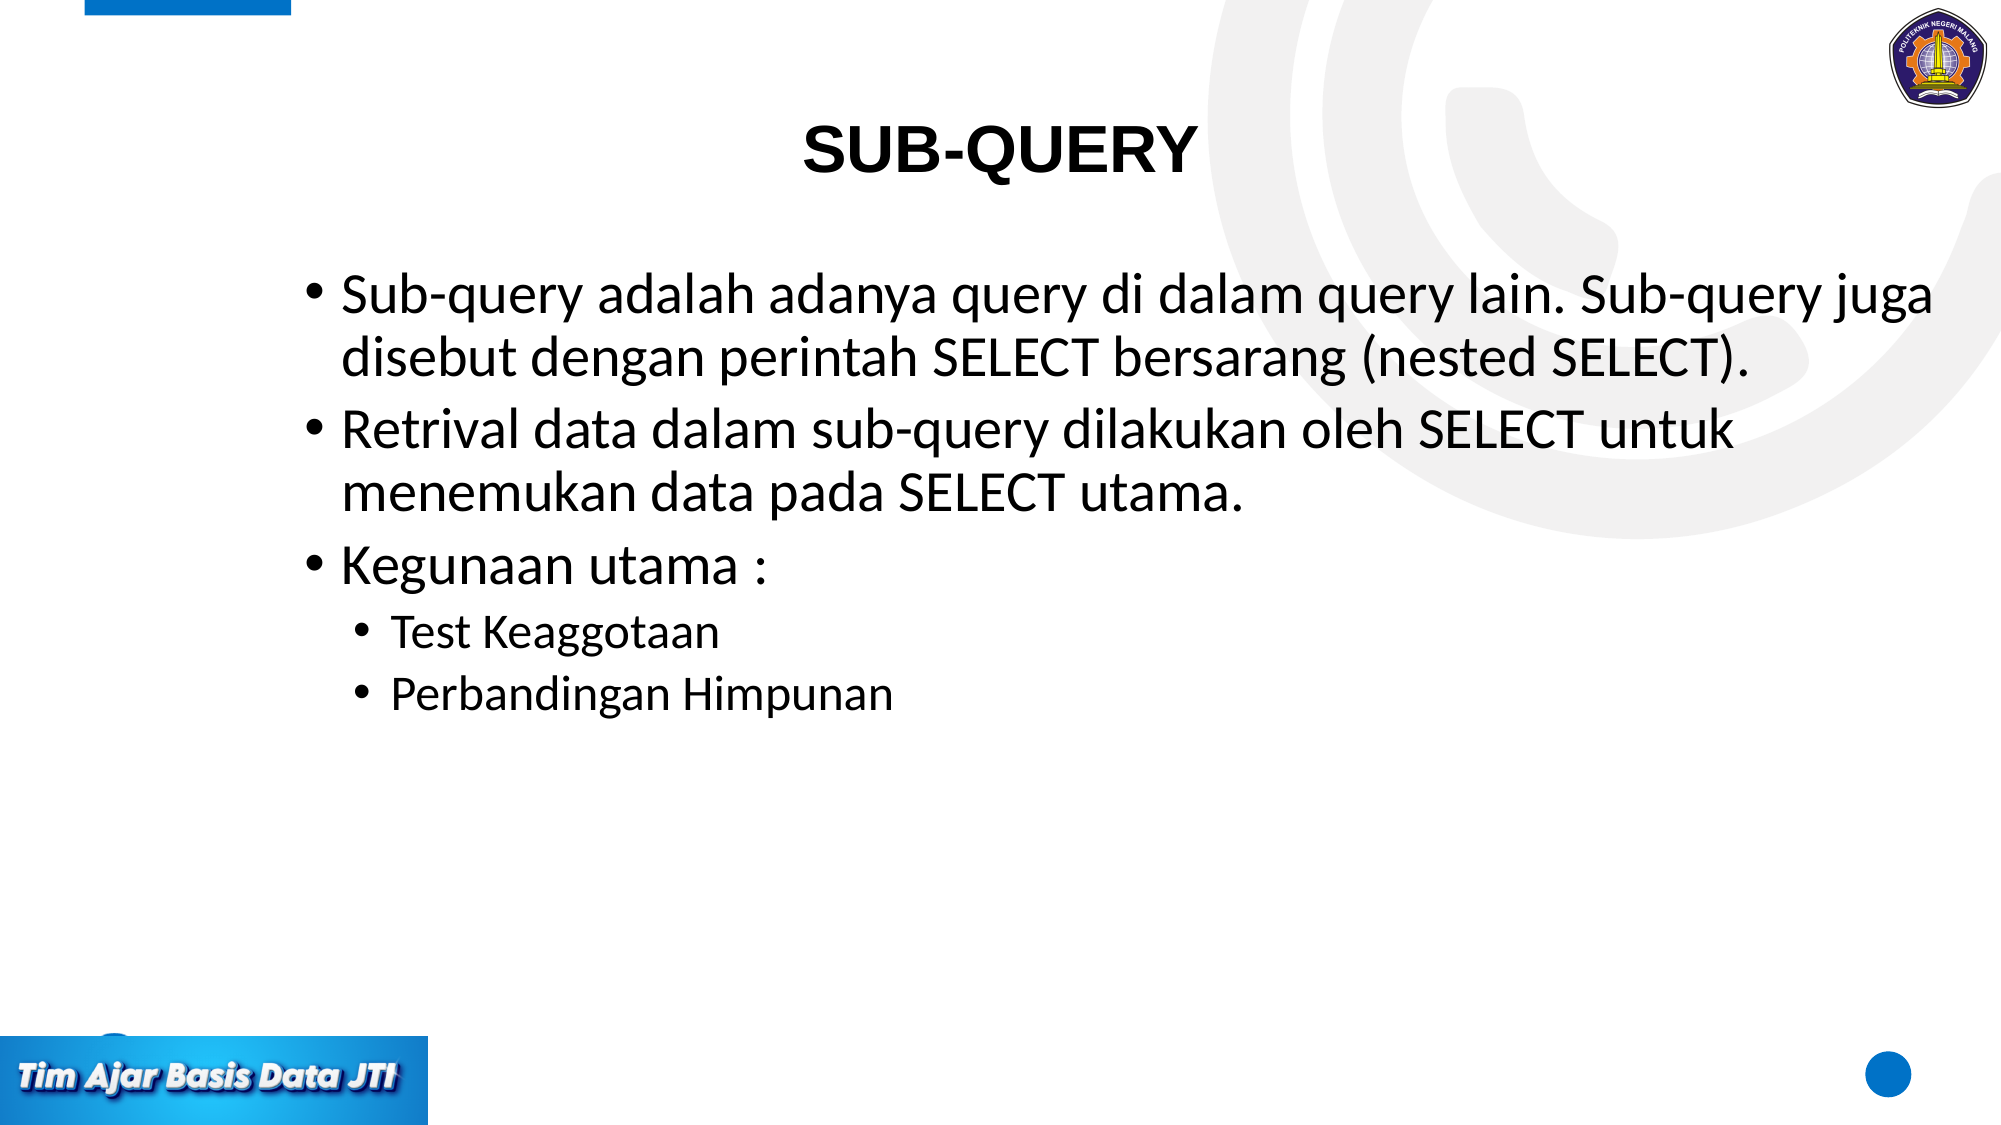

# SUB-QUERY
Sub-query adalah adanya query di dalam query lain. Sub-query juga disebut dengan perintah SELECT bersarang (nested SELECT).
Retrival data dalam sub-query dilakukan oleh SELECT untuk menemukan data pada SELECT utama.
Kegunaan utama :
Test Keaggotaan
Perbandingan Himpunan